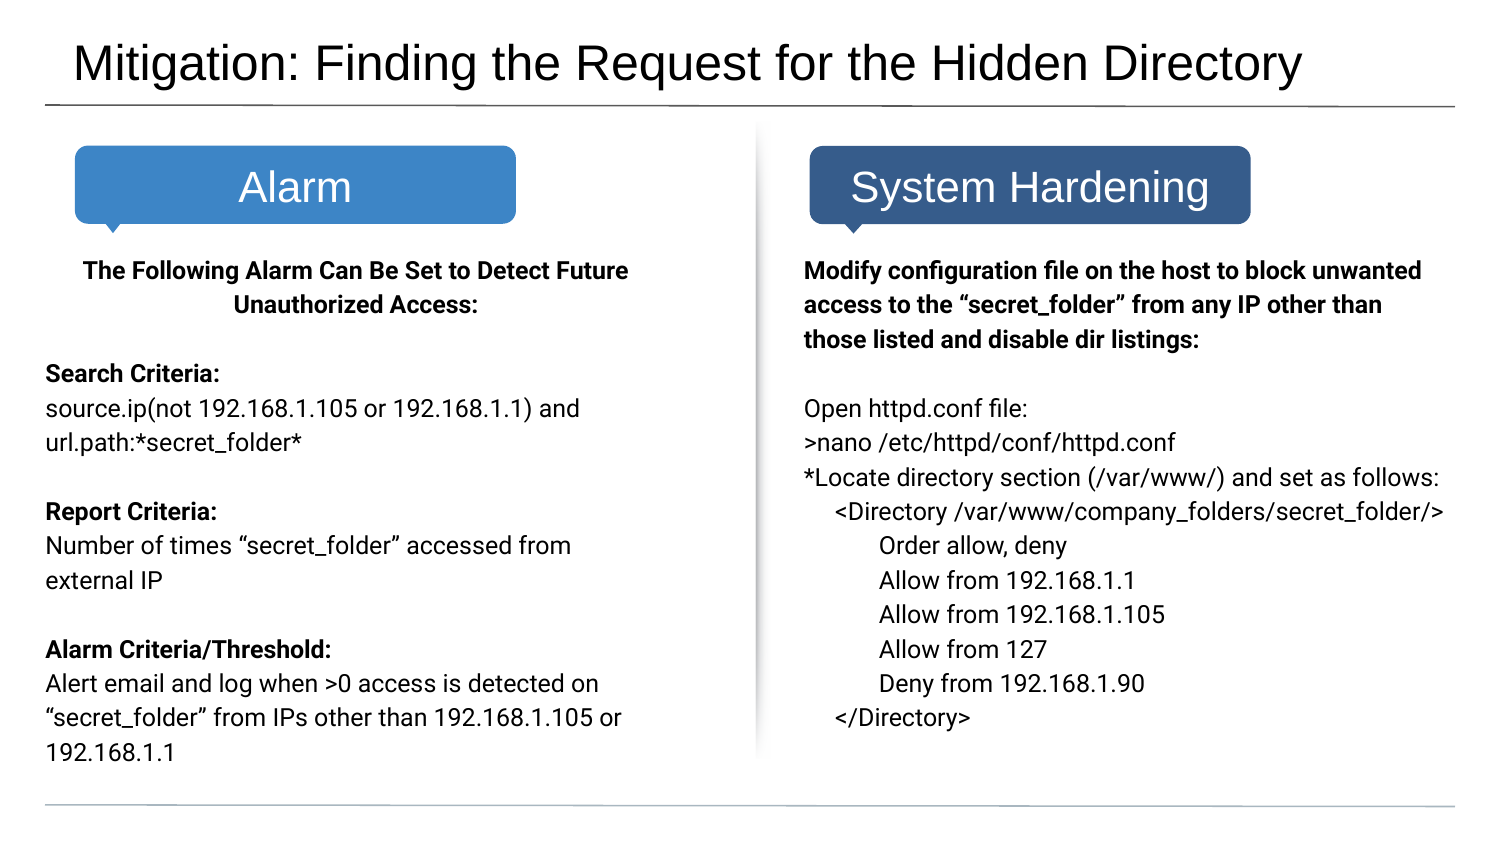

# Mitigation: Finding the Request for the Hidden Directory
The Following Alarm Can Be Set to Detect Future Unauthorized Access:

Search Criteria:
source.ip(not 192.168.1.105 or 192.168.1.1) and url.path:*secret_folder*

Report Criteria:
Number of times “secret_folder” accessed from external IP

Alarm Criteria/Threshold:
Alert email and log when >0 access is detected on “secret_folder” from IPs other than 192.168.1.105 or 192.168.1.1
Modify configuration file on the host to block unwanted access to the “secret_folder” from any IP other than those listed and disable dir listings:

Open httpd.conf file:
>nano /etc/httpd/conf/httpd.conf
*Locate directory section (/var/www/) and set as follows:
     <Directory /var/www/company_folders/secret_folder/>
Order allow, deny
Allow from 192.168.1.1
Allow from 192.168.1.105
Allow from 127
Deny from 192.168.1.90
     </Directory>